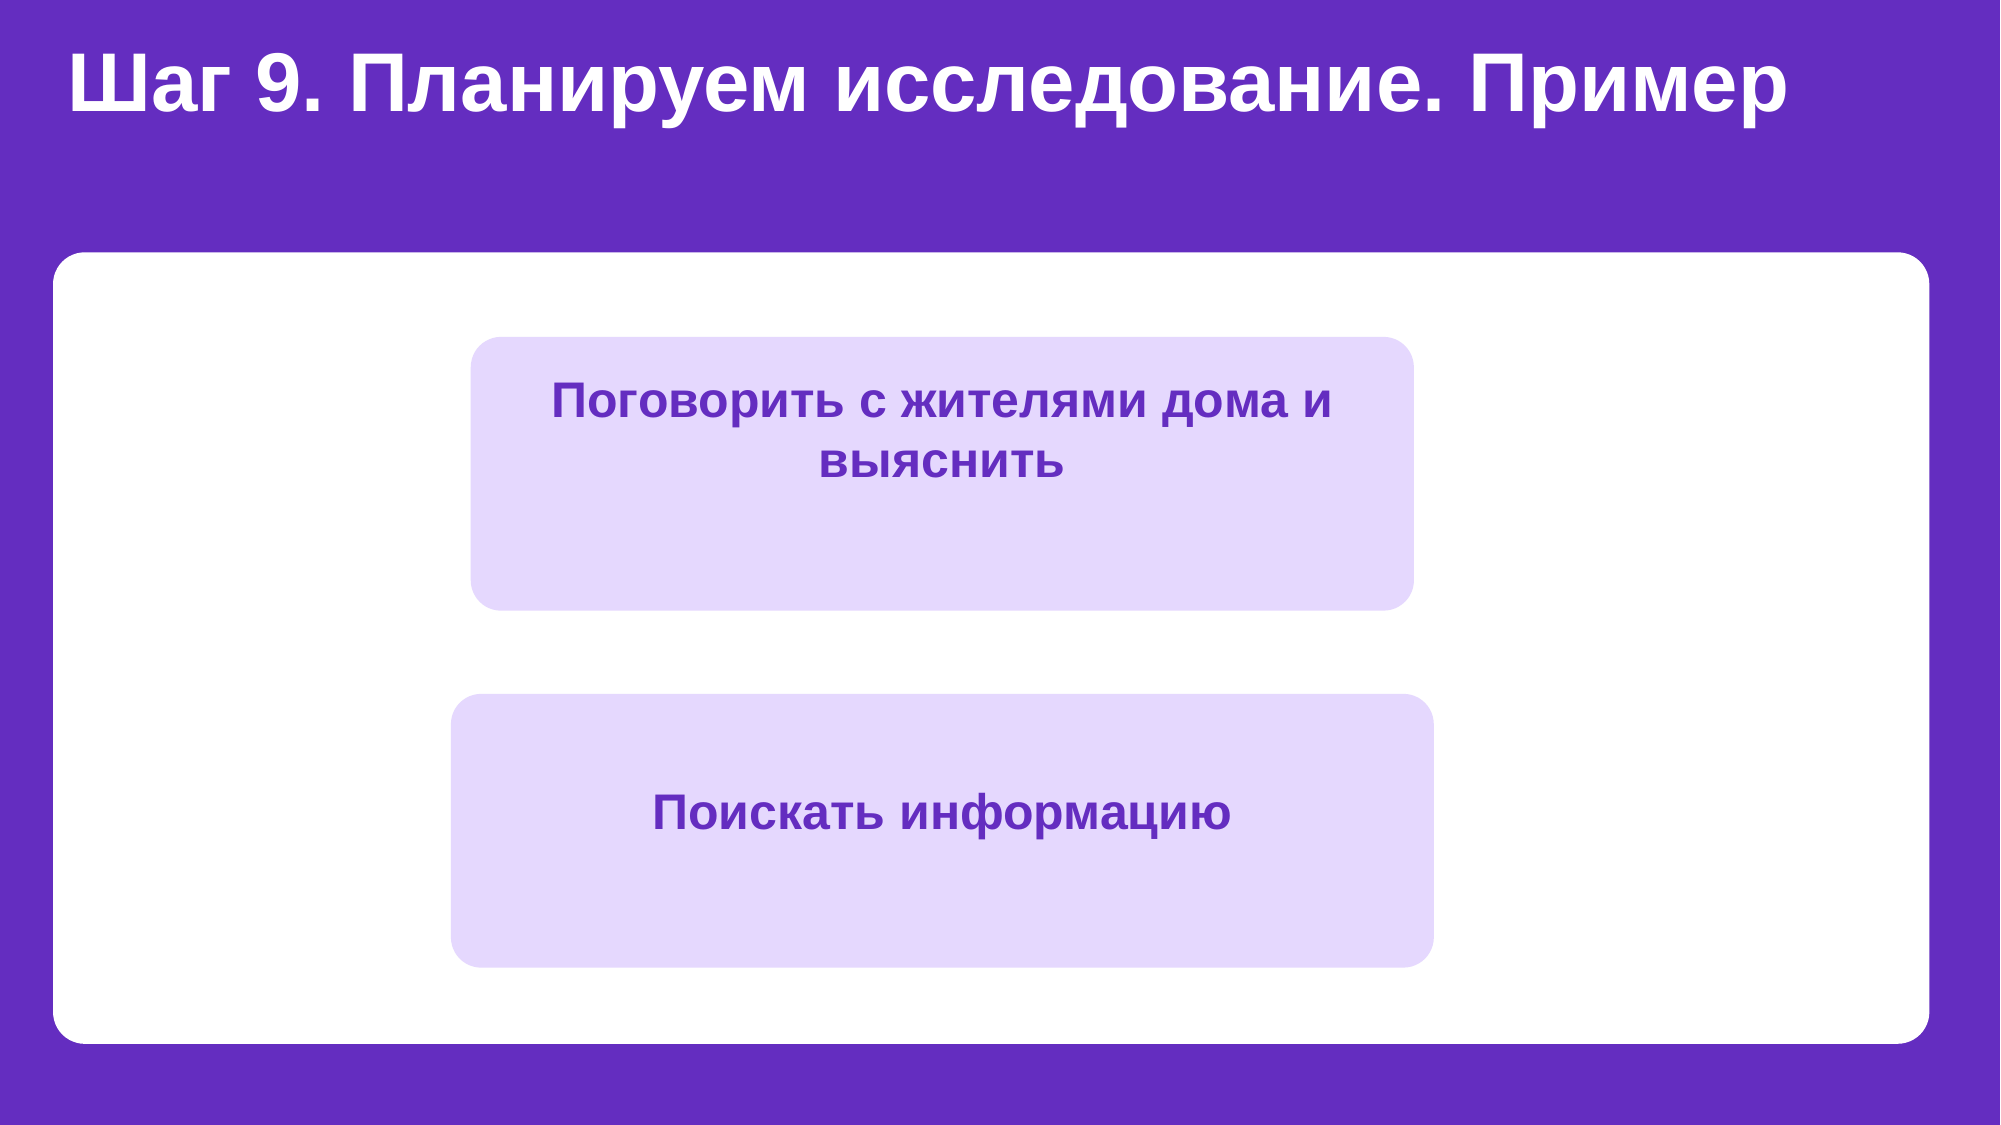

Шаг 9. Планируем исследование. Пример

Поговорить с жителями дома и выяснить

Поискать информацию